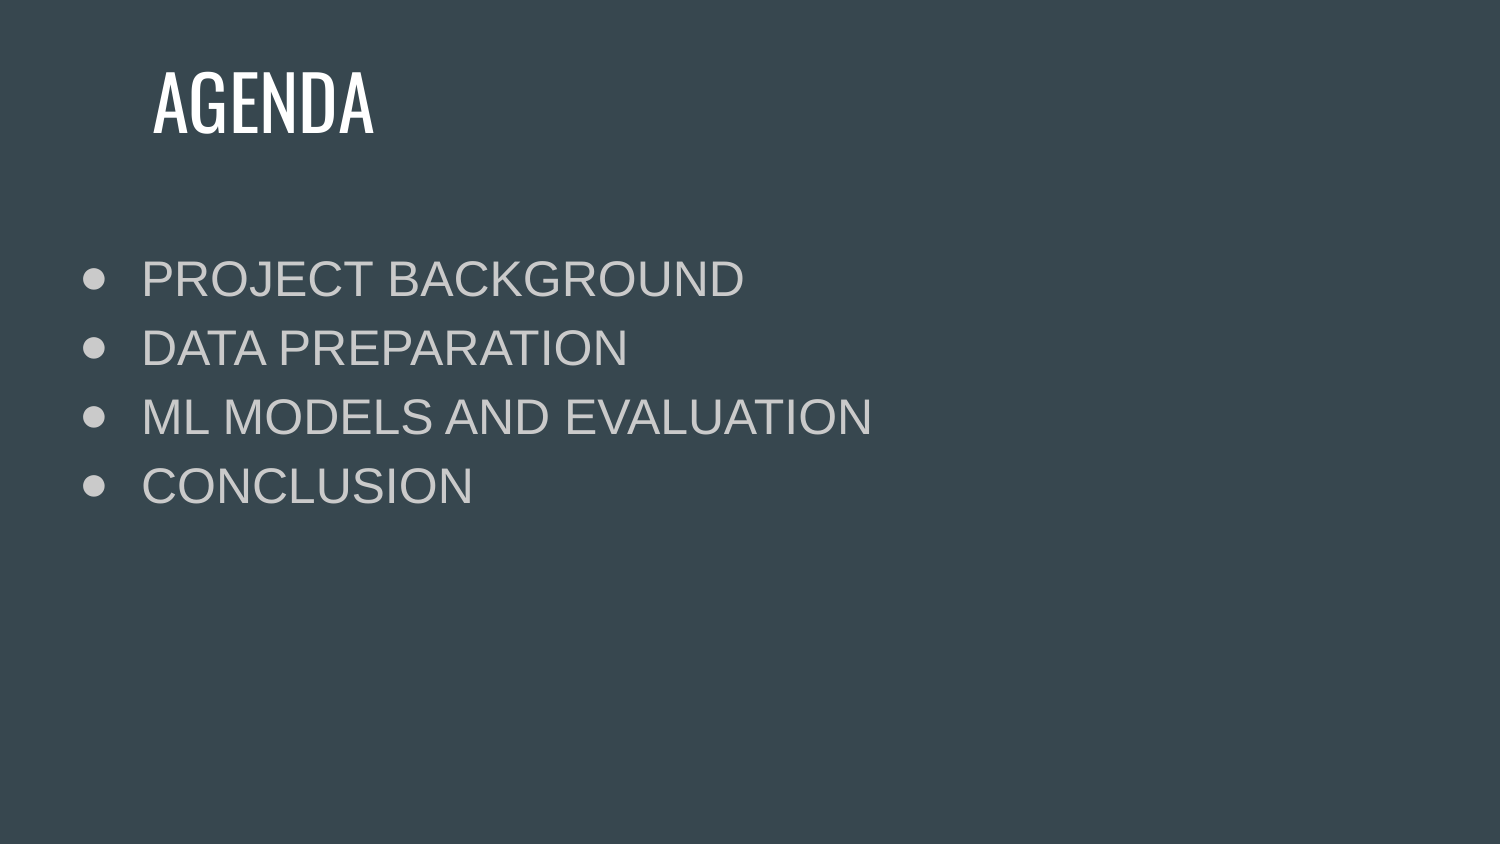

# AGENDA

PROJECT BACKGROUND
DATA PREPARATION
ML MODELS AND EVALUATION
CONCLUSION